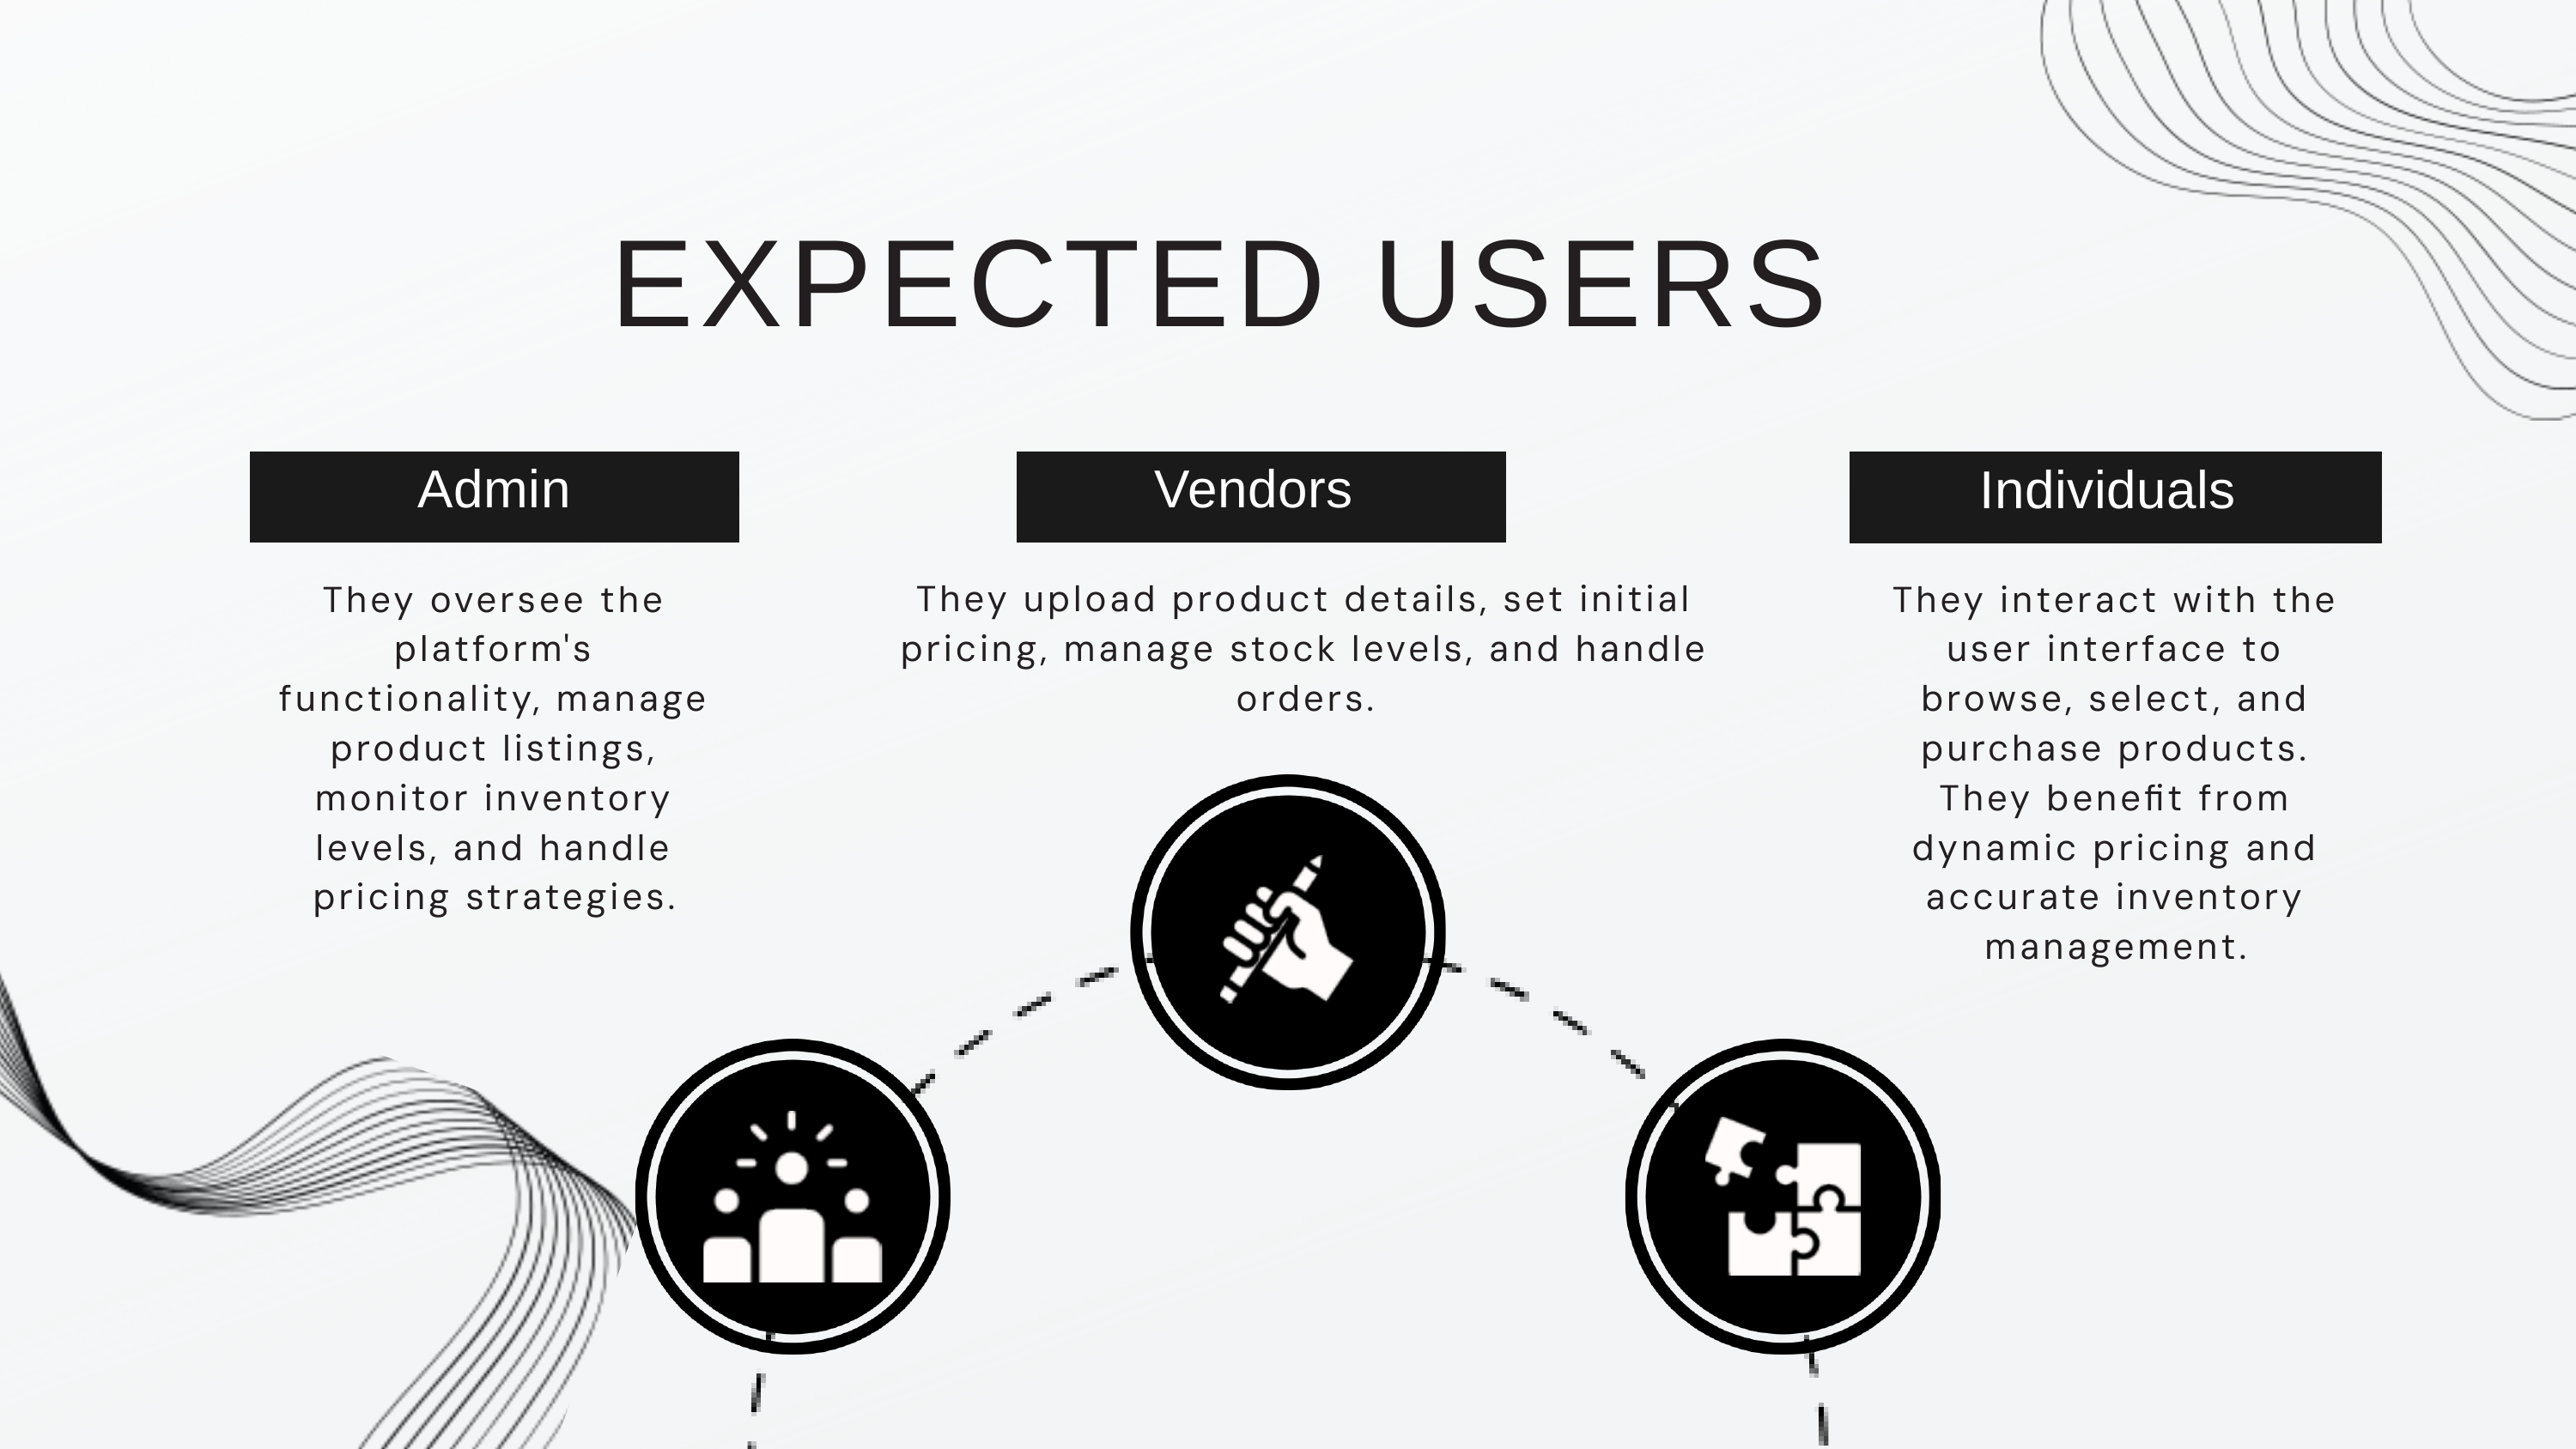

EXPECTED USERS

Admin

Vendors

Individuals
They upload product details, set initial pricing, manage stock levels, and handle orders.
They oversee the platform's functionality, manage product listings, monitor inventory levels, and handle pricing strategies.
They interact with the user interface to browse, select, and purchase products. They benefit from dynamic pricing and accurate inventory management.